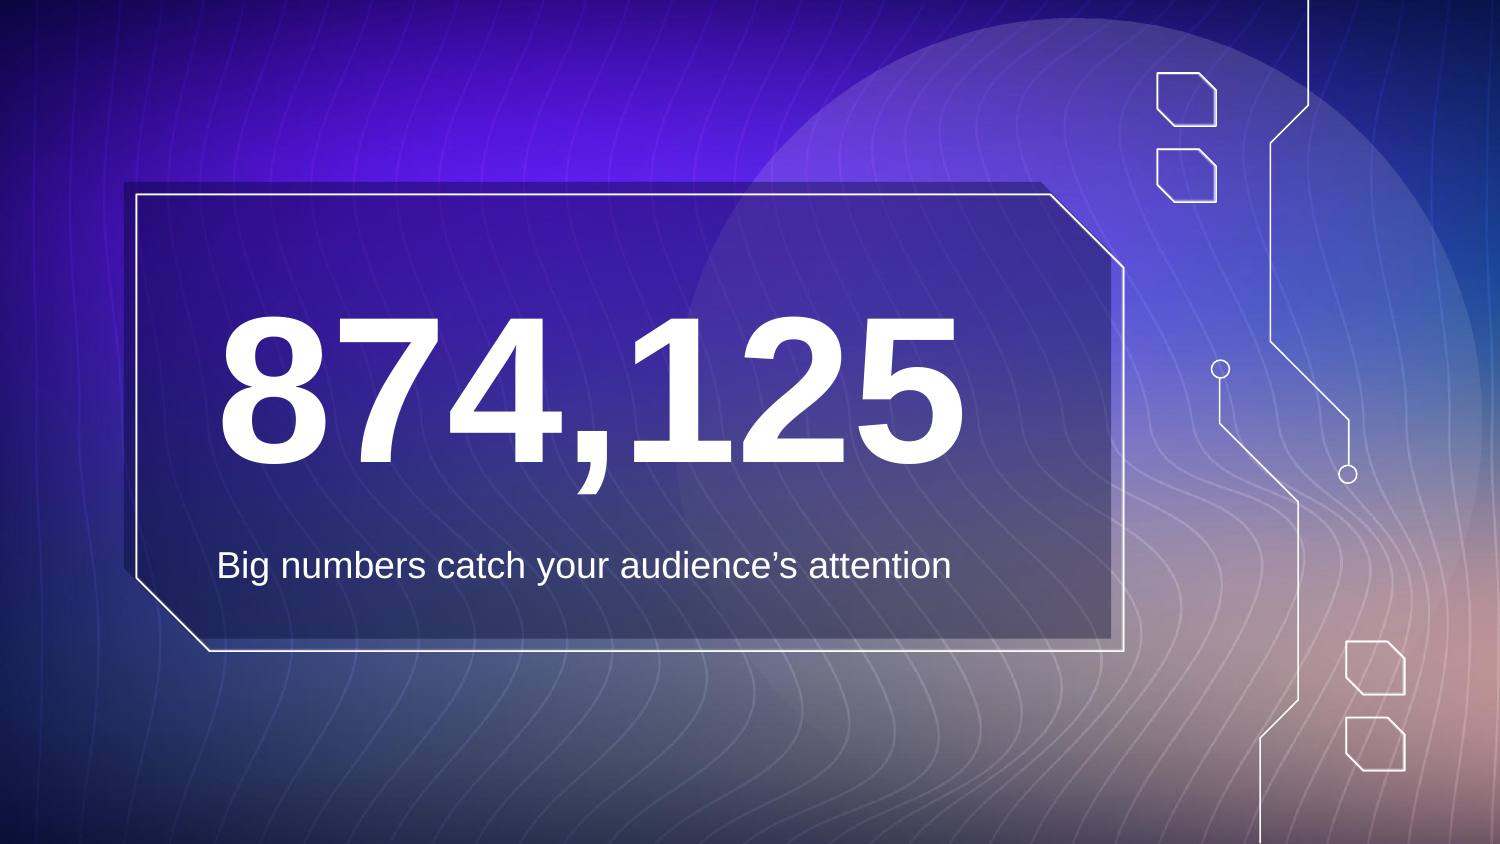

874,125

Big numbers catch your audience’s attention